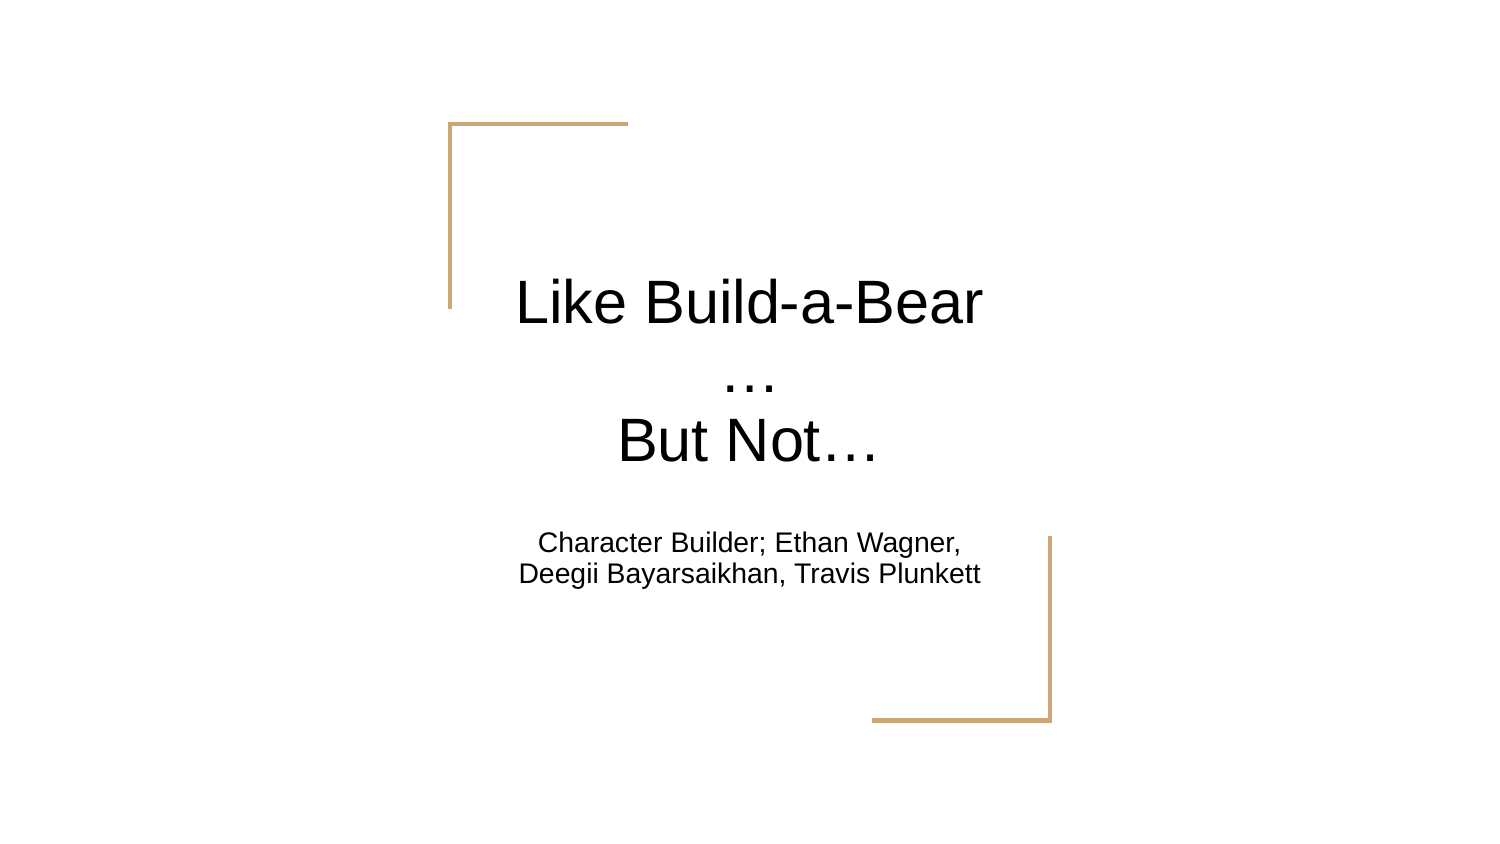

# Like Build-a-Bear
…
But Not…
Character Builder; Ethan Wagner, Deegii Bayarsaikhan, Travis Plunkett